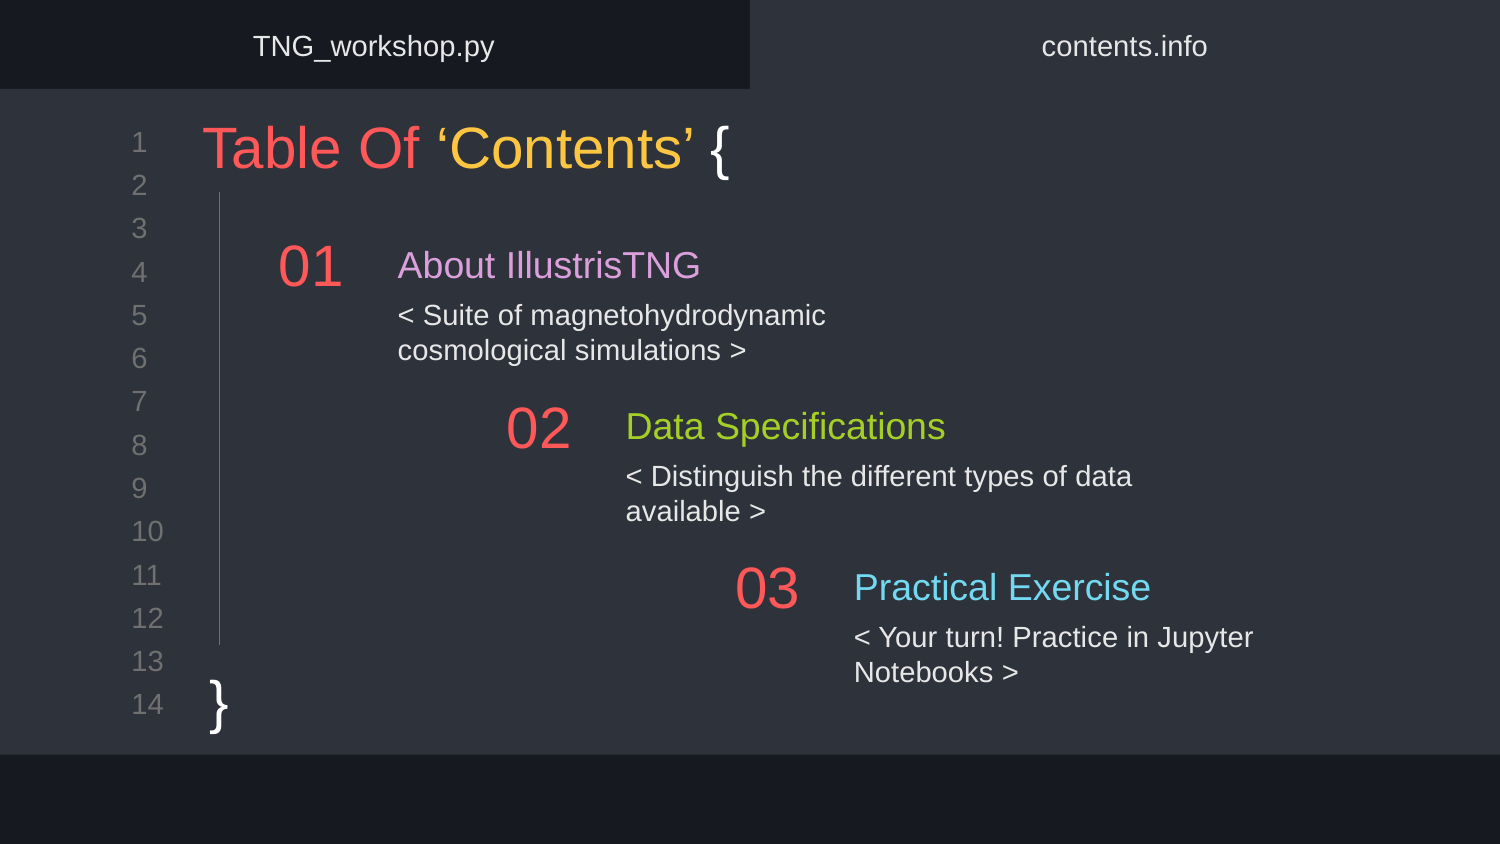

TNG_workshop.py
contents.info
Table Of ‘Contents’ {
}
# 01
About IllustrisTNG
< Suite of magnetohydrodynamic cosmological simulations >
Data Specifications
02
< Distinguish the different types of data available >
Practical Exercise
03
< Your turn! Practice in Jupyter Notebooks >